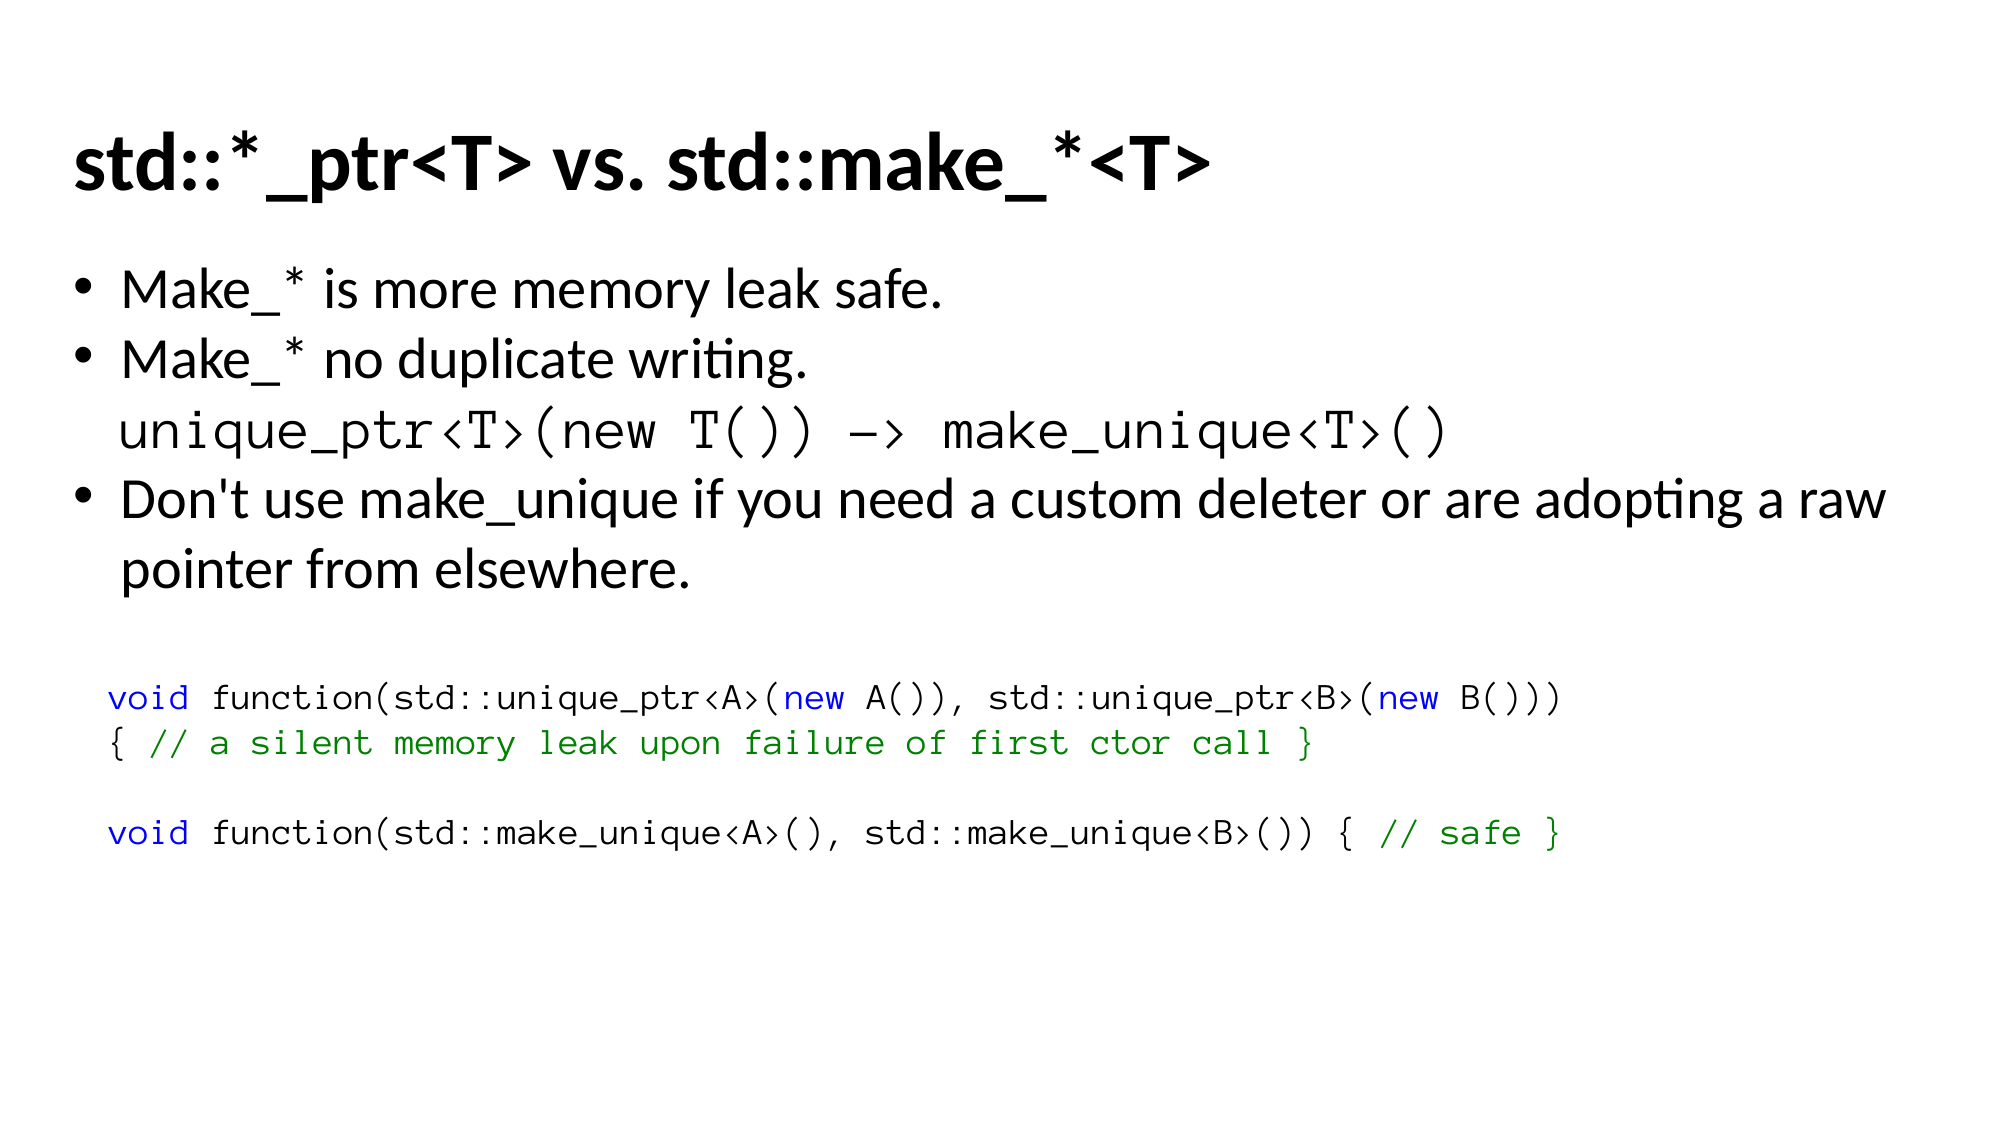

std::*_ptr<T> vs. std::make_*<T>
Make_* is more memory leak safe.
Make_* no duplicate writing.
unique_ptr<T>(new T()) -> make_unique<T>()
Don't use make_unique if you need a custom deleter or are adopting a raw pointer from elsewhere.
void function(std::unique_ptr<A>(new A()), std::unique_ptr<B>(new B())) ​
{ // a silent memory leak upon failure of first ctor call }​
void function(std::make_unique<A>(), std::make_unique<B>()) { // safe }​